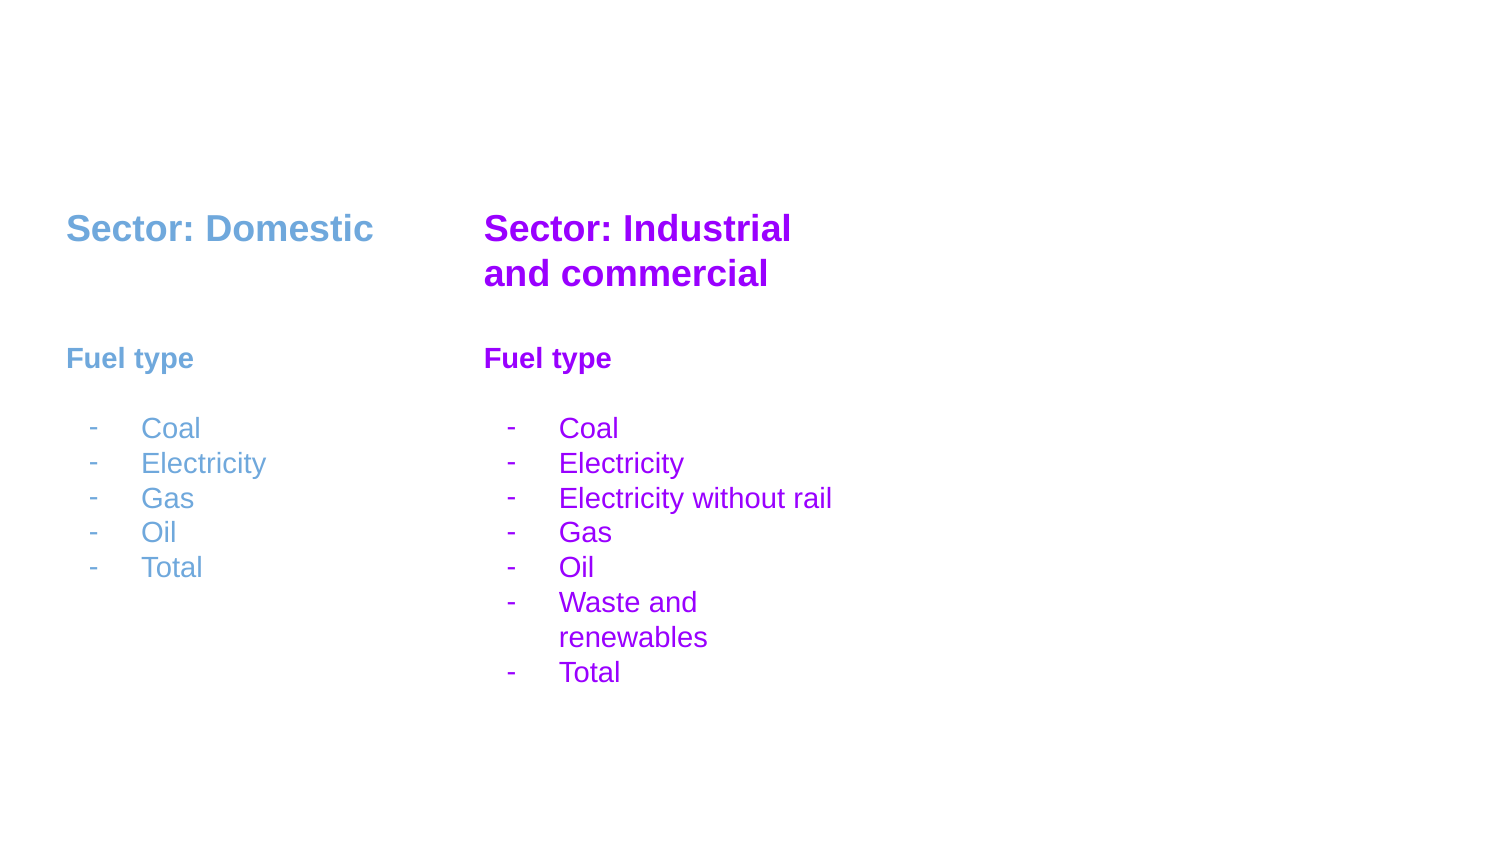

#
Sector: Domestic

Fuel type

Coal
Electricity
Gas
Oil
Total

Sector: Industrial and commercial

Fuel type

Coal
Electricity
Electricity without rail
Gas
Oil
Waste and renewables
Total